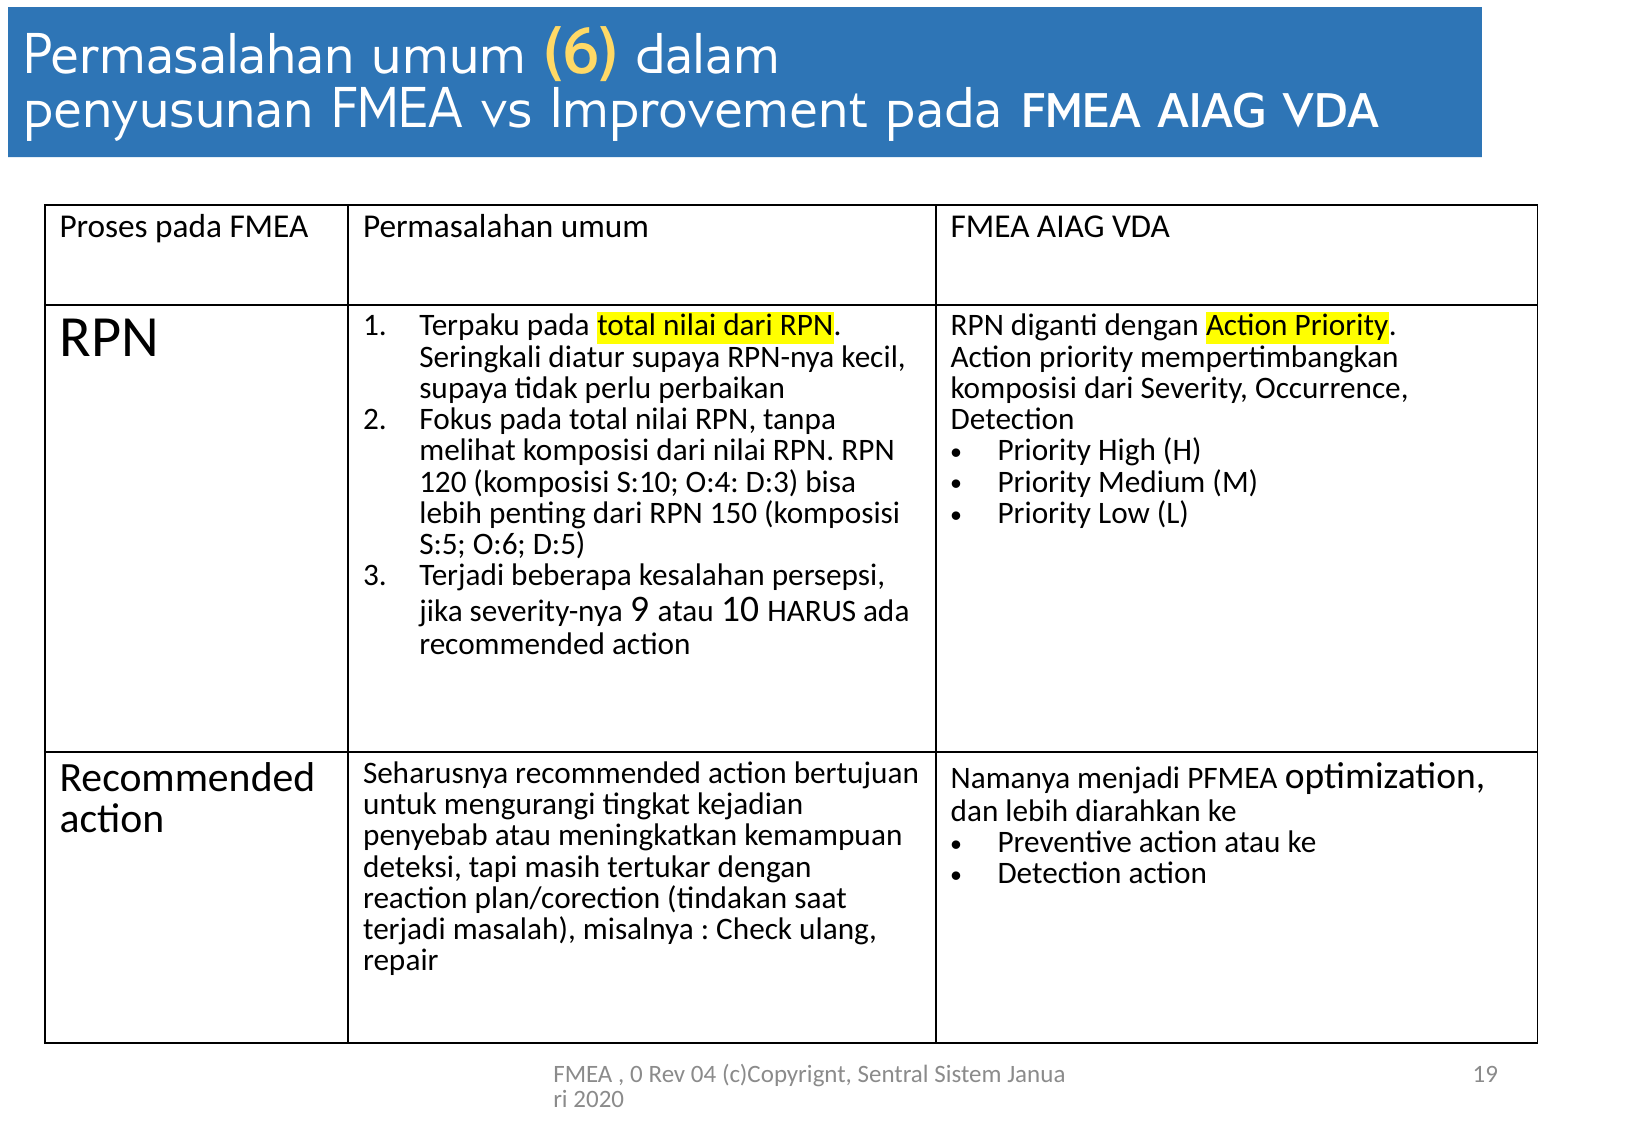

Permasalahan umum (6) dalam
penyusunan FMEA vs Improvement pada FMEA AIAG VDA
| Proses pada FMEA | Permasalahan umum | FMEA AIAG VDA |
| --- | --- | --- |
| RPN | Terpaku pada total nilai dari RPN. Seringkali diatur supaya RPN-nya kecil, supaya tidak perlu perbaikan Fokus pada total nilai RPN, tanpa melihat komposisi dari nilai RPN. RPN 120 (komposisi S:10; O:4: D:3) bisa lebih penting dari RPN 150 (komposisi S:5; O:6; D:5) Terjadi beberapa kesalahan persepsi, jika severity-nya 9 atau 10 HARUS ada recommended action | RPN diganti dengan Action Priority. Action priority mempertimbangkan komposisi dari Severity, Occurrence, Detection Priority High (H) Priority Medium (M) Priority Low (L) |
| Recommended action | Seharusnya recommended action bertujuan untuk mengurangi tingkat kejadian penyebab atau meningkatkan kemampuan deteksi, tapi masih tertukar dengan reaction plan/corection (tindakan saat terjadi masalah), misalnya : Check ulang, repair | Namanya menjadi PFMEA optimization, dan lebih diarahkan ke Preventive action atau ke Detection action |
FMEA , 0 Rev 04 (c)Copyrignt, Sentral Sistem Januari 2020
19